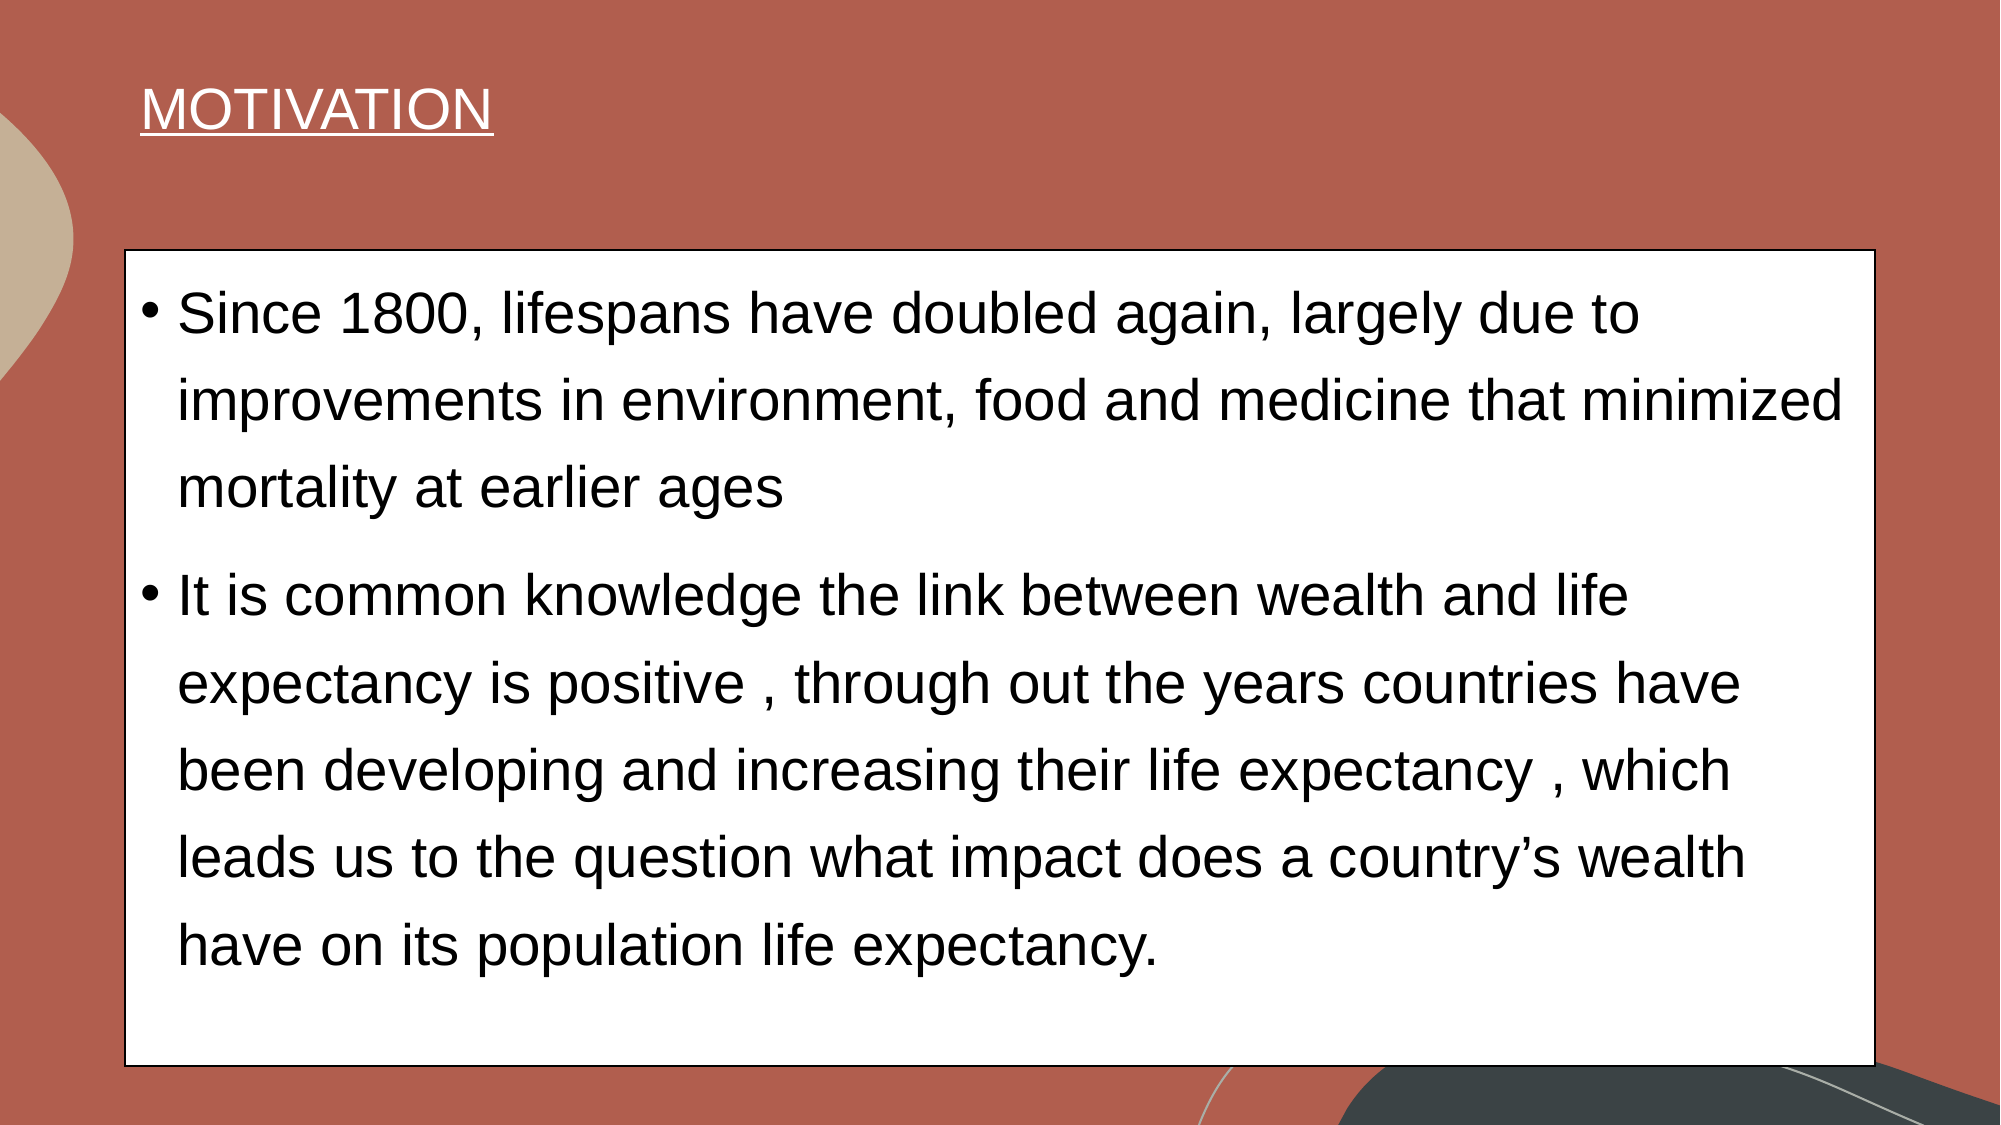

# MOTIVATION
Since 1800, lifespans have doubled again, largely due to improvements in environment, food and medicine that minimized mortality at earlier ages
It is common knowledge the link between wealth and life expectancy is positive , through out the years countries have been developing and increasing their life expectancy , which leads us to the question what impact does a country’s wealth have on its population life expectancy.